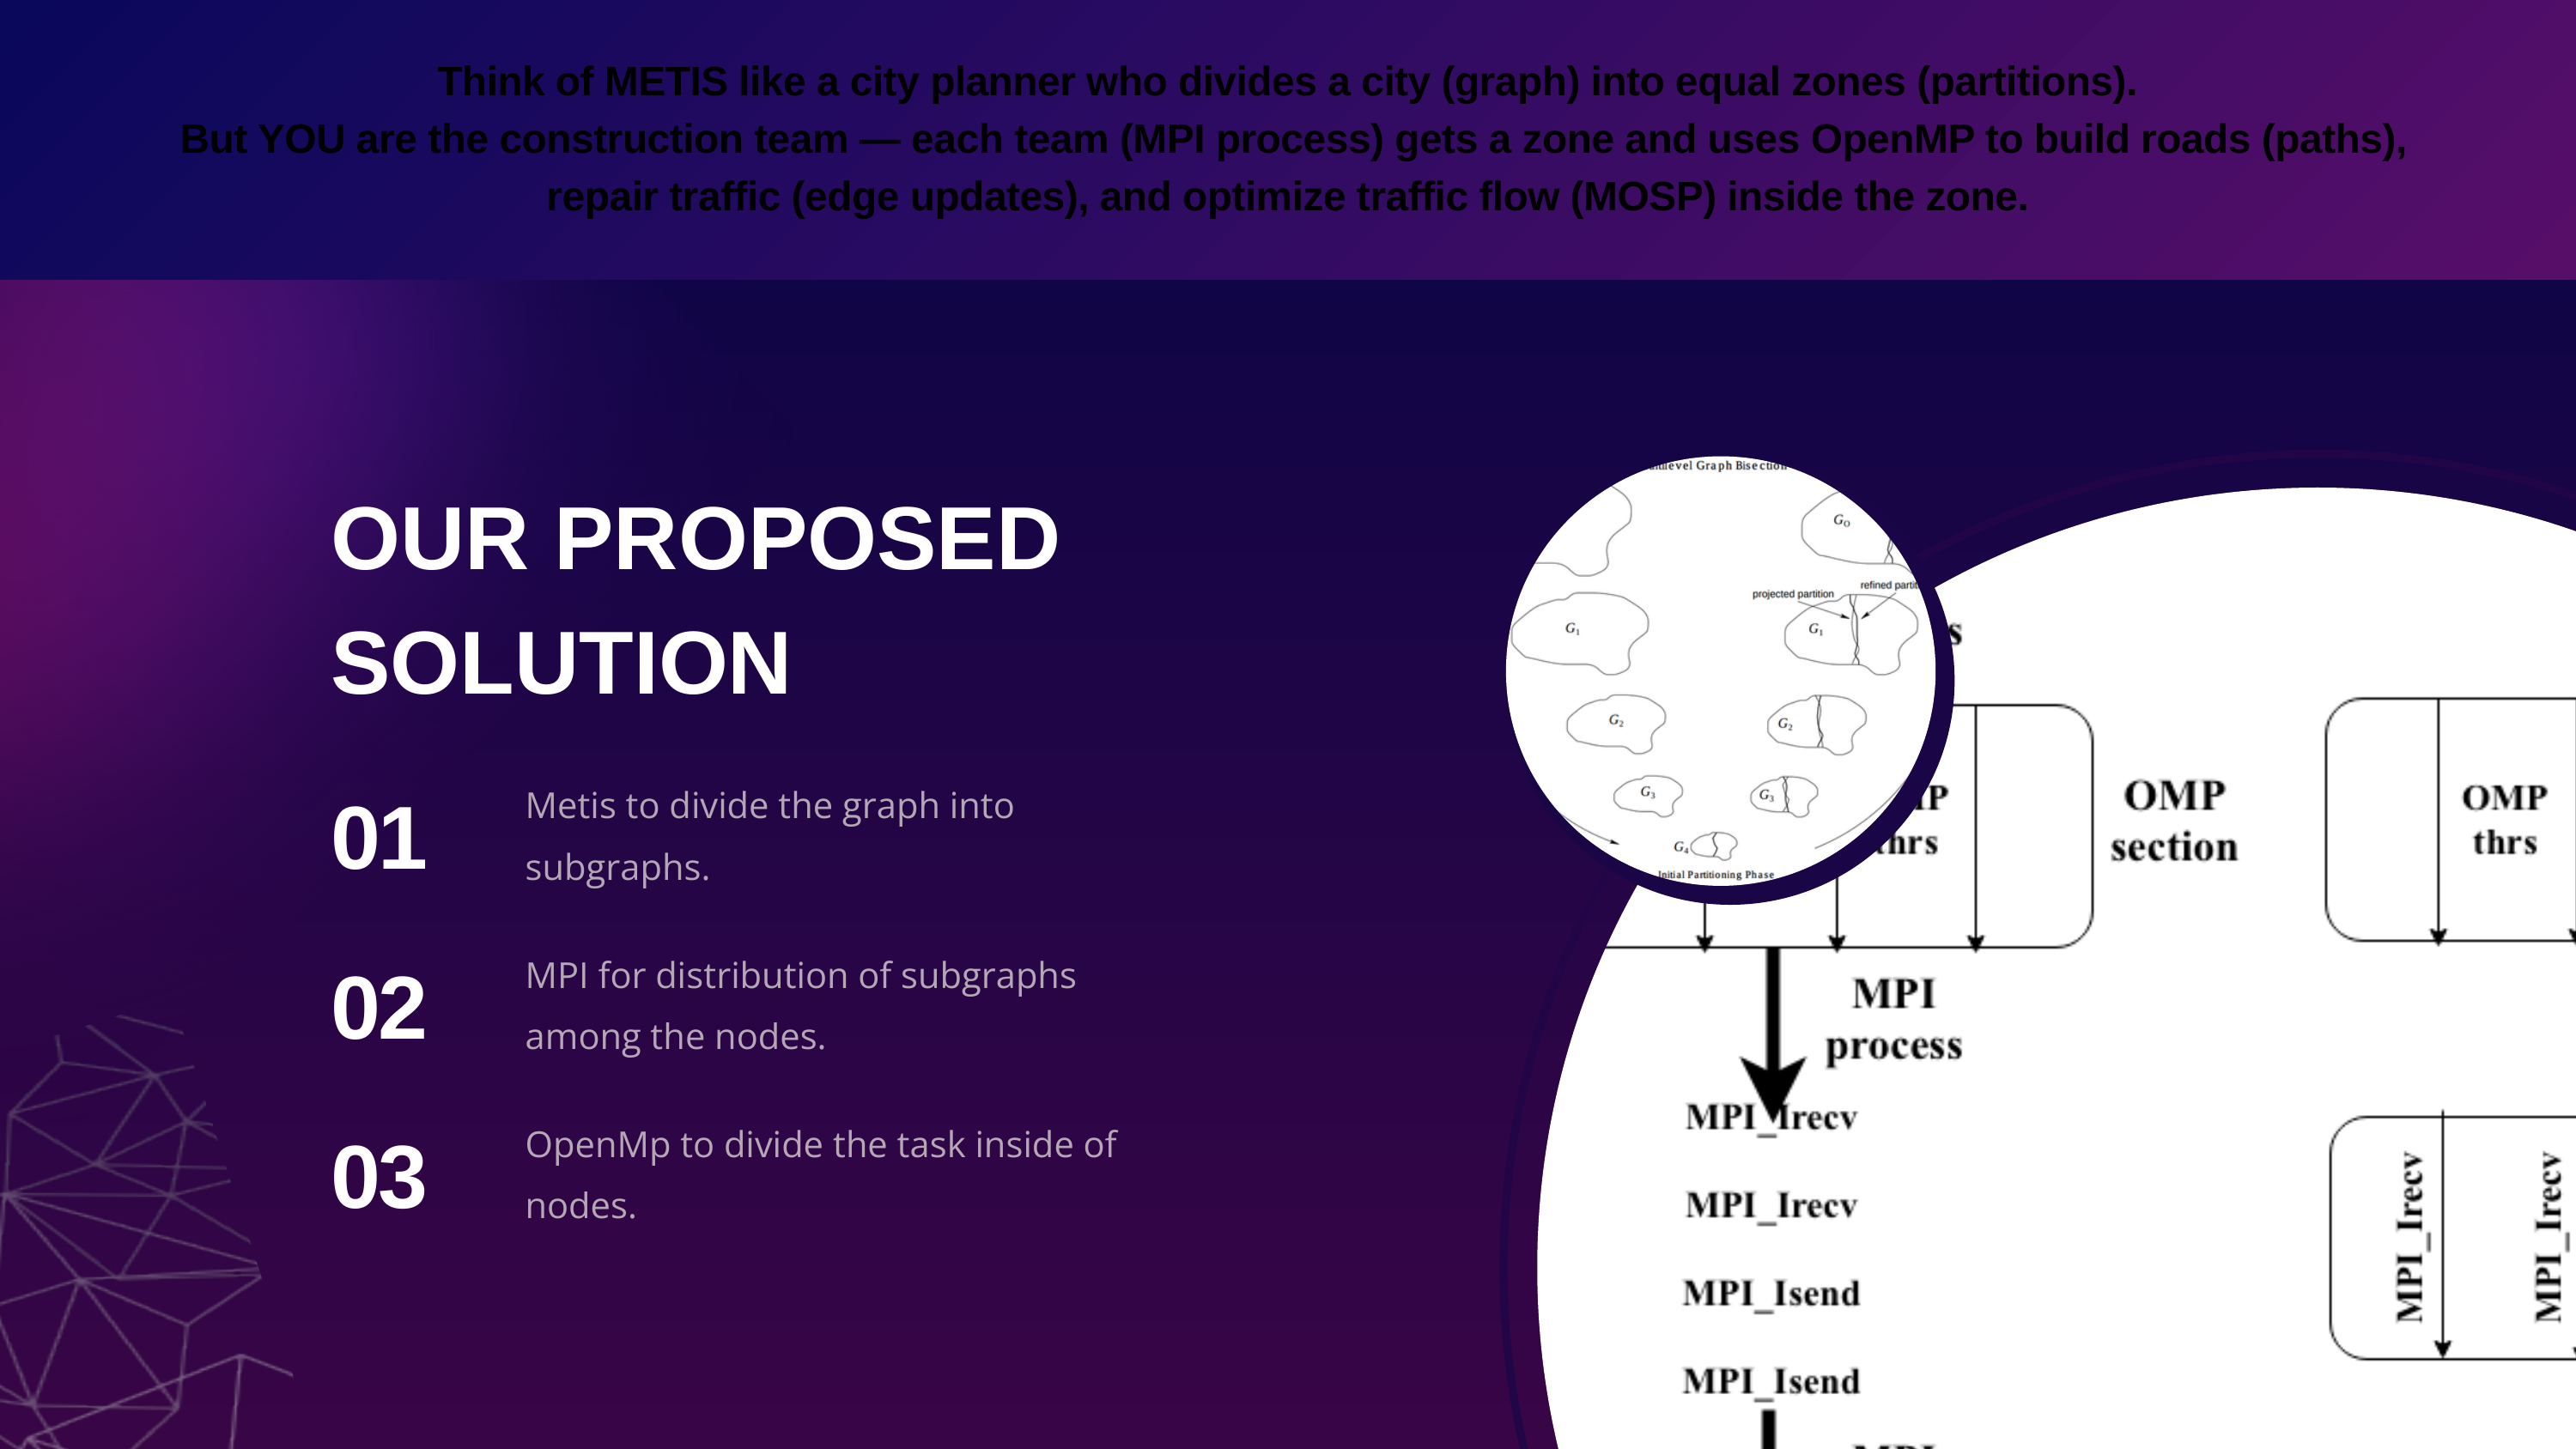

Think of METIS like a city planner who divides a city (graph) into equal zones (partitions).
 But YOU are the construction team — each team (MPI process) gets a zone and uses OpenMP to build roads (paths), repair traffic (edge updates), and optimize traffic flow (MOSP) inside the zone.

OUR PROPOSED SOLUTION

01
Metis to divide the graph into subgraphs.
02
MPI for distribution of subgraphs among the nodes.

03
OpenMp to divide the task inside of nodes.